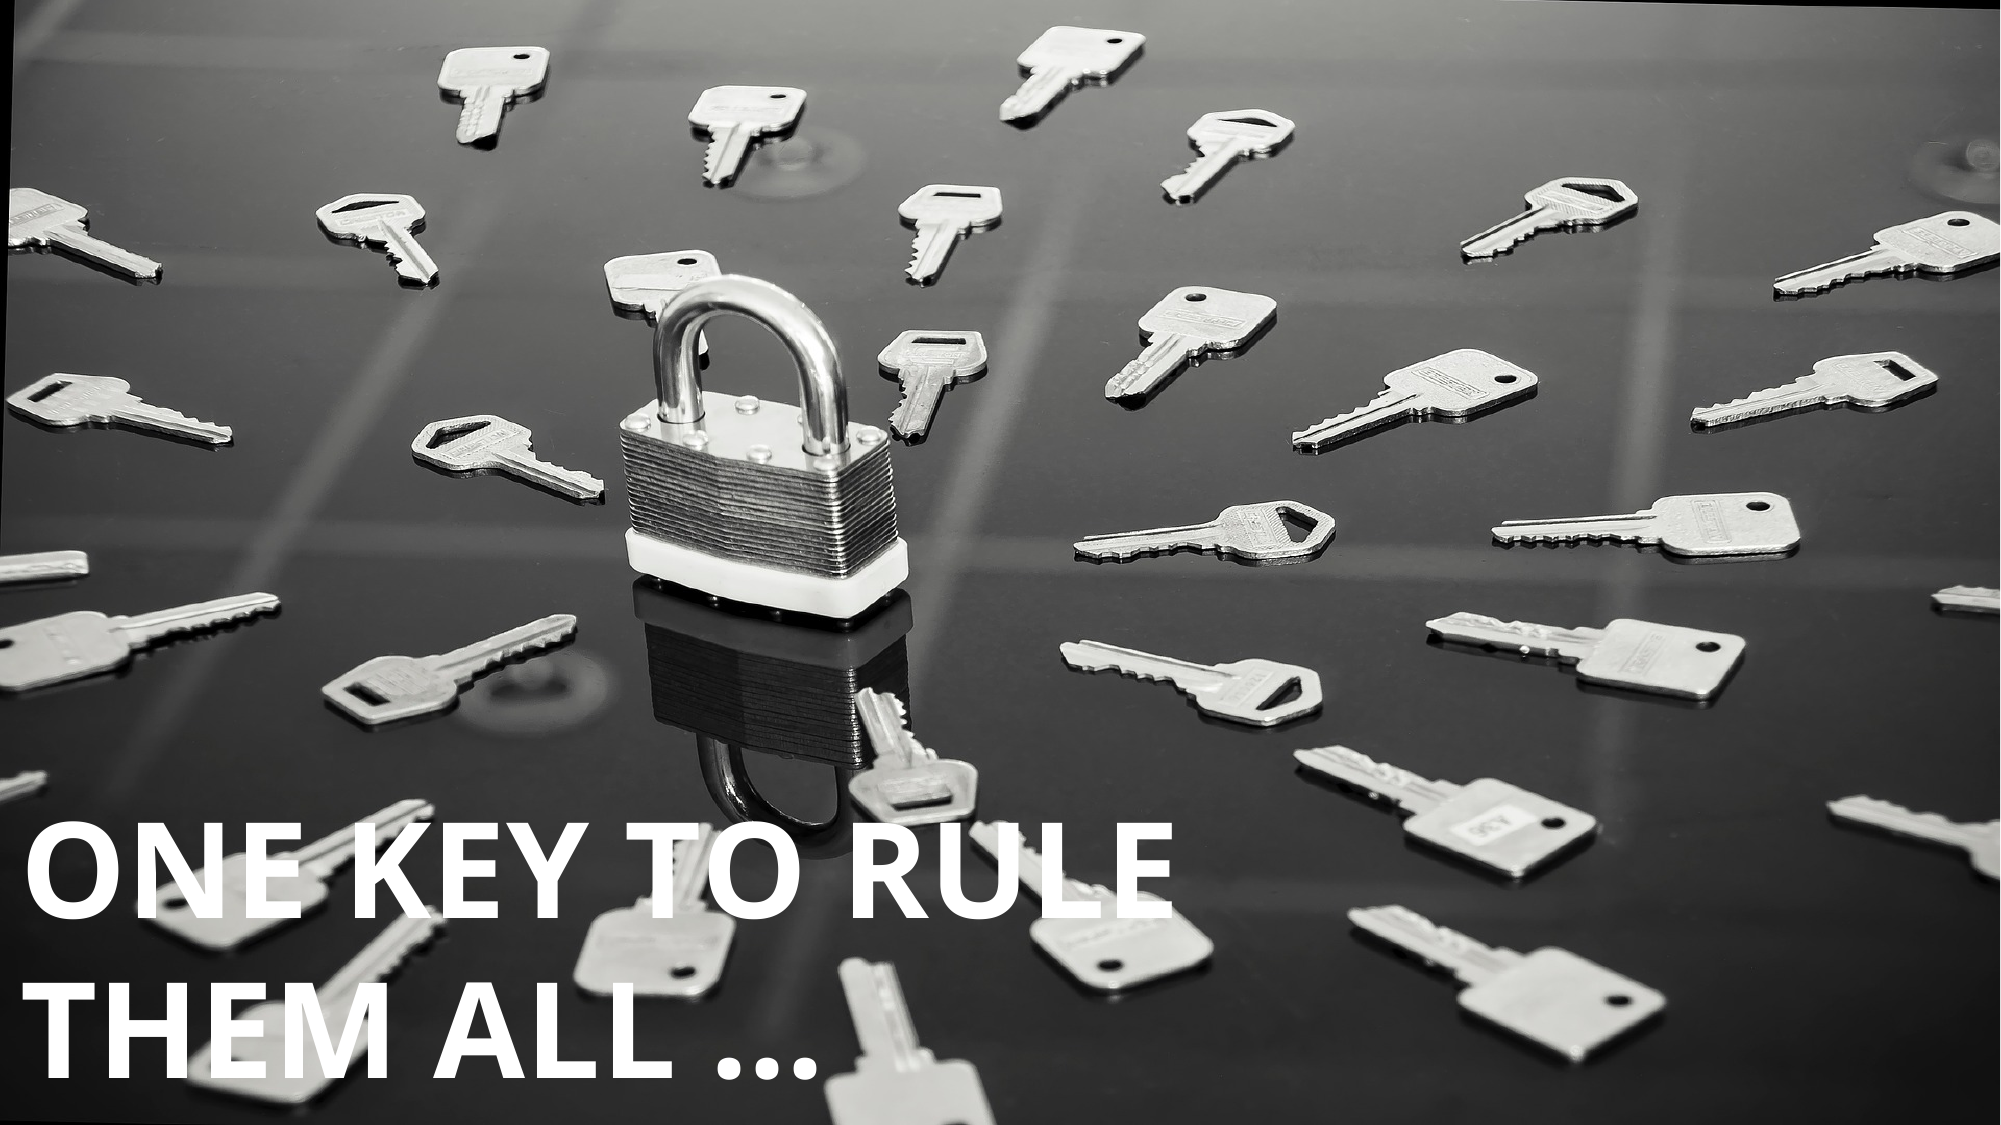

ONE KEY TO RULE THEM ALL ...